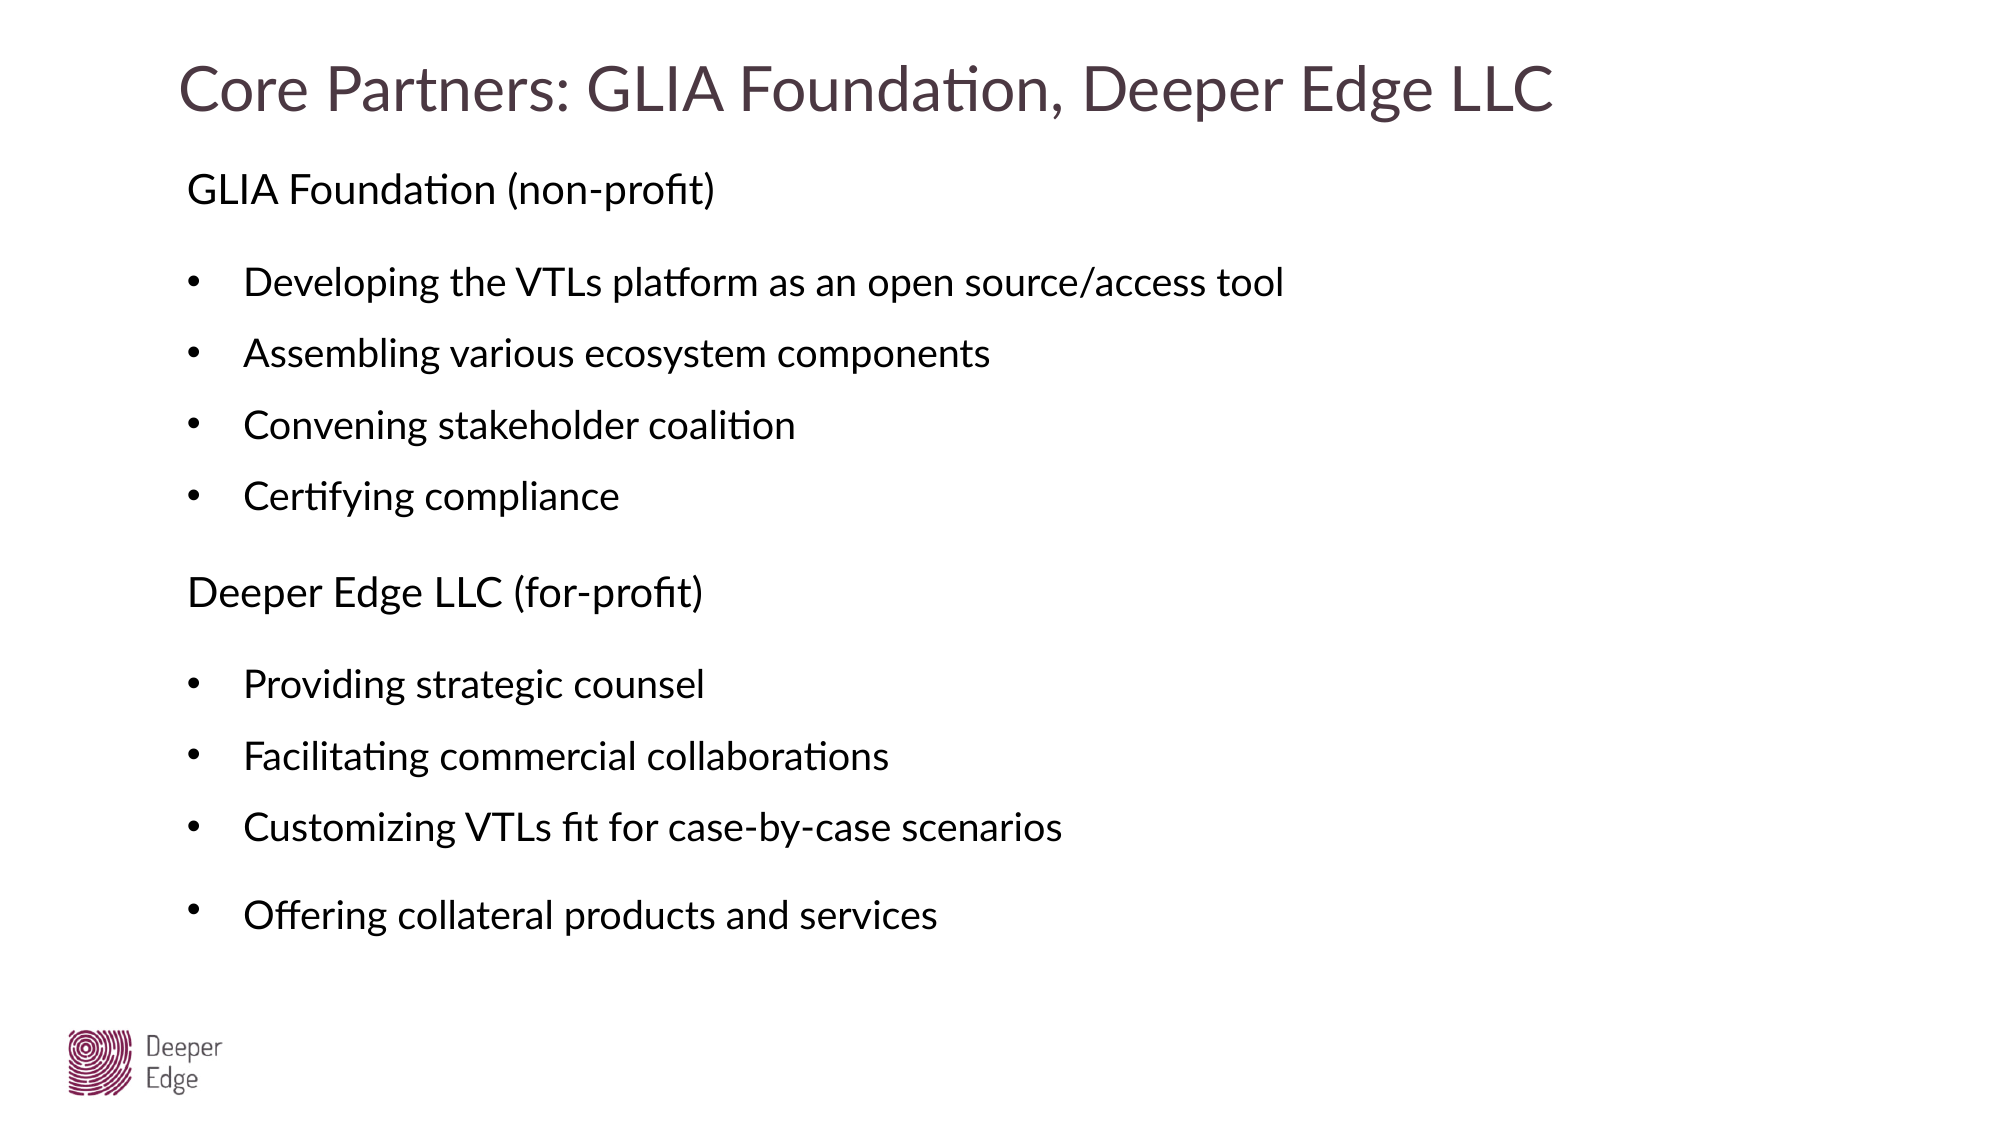

Core Partners: GLIA Foundation, Deeper Edge LLC
GLIA Foundation (non-profit)

Developing the VTLs platform as an open source/access tool
Assembling various ecosystem components
Convening stakeholder coalition
Certifying compliance

Deeper Edge LLC (for-profit)

Providing strategic counsel
Facilitating commercial collaborations
Customizing VTLs fit for case-by-case scenarios
Offering collateral products and services